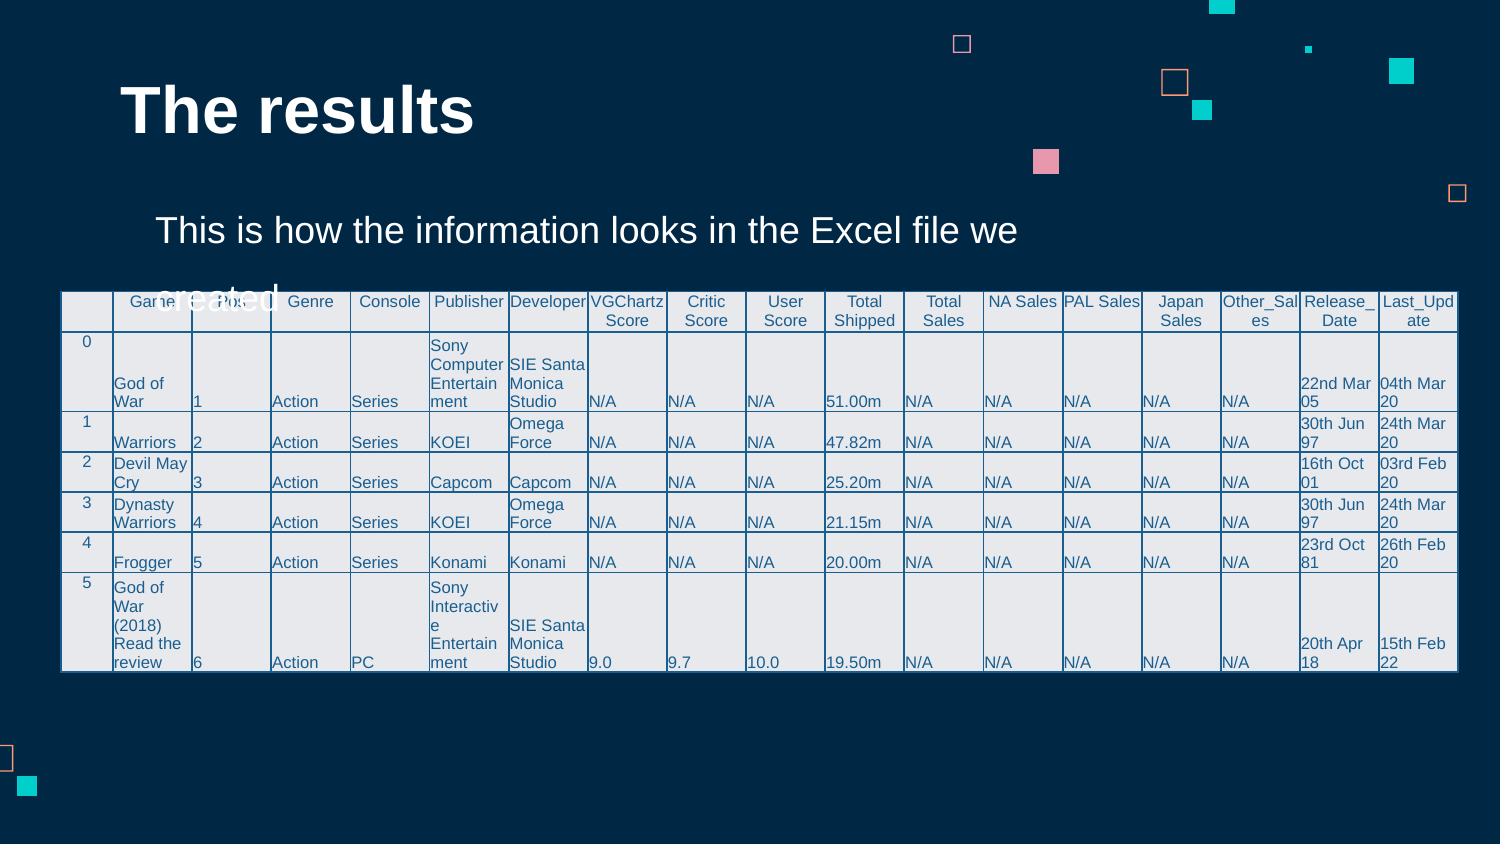

# The results
This is how the information looks in the Excel file we created

|  | Game | Pos | Genre | Console | Publisher | Developer | VGChartz Score | Critic Score | User Score | Total Shipped | Total Sales | NA Sales | PAL Sales | Japan Sales | Other\_Sales | Release\_Date | Last\_Update |
| --- | --- | --- | --- | --- | --- | --- | --- | --- | --- | --- | --- | --- | --- | --- | --- | --- | --- |
| 0 | God of War | 1 | Action | Series | Sony Computer Entertainment | SIE Santa Monica Studio | N/A | N/A | N/A | 51.00m | N/A | N/A | N/A | N/A | N/A | 22nd Mar 05 | 04th Mar 20 |
| 1 | Warriors | 2 | Action | Series | KOEI | Omega Force | N/A | N/A | N/A | 47.82m | N/A | N/A | N/A | N/A | N/A | 30th Jun 97 | 24th Mar 20 |
| 2 | Devil May Cry | 3 | Action | Series | Capcom | Capcom | N/A | N/A | N/A | 25.20m | N/A | N/A | N/A | N/A | N/A | 16th Oct 01 | 03rd Feb 20 |
| 3 | Dynasty Warriors | 4 | Action | Series | KOEI | Omega Force | N/A | N/A | N/A | 21.15m | N/A | N/A | N/A | N/A | N/A | 30th Jun 97 | 24th Mar 20 |
| 4 | Frogger | 5 | Action | Series | Konami | Konami | N/A | N/A | N/A | 20.00m | N/A | N/A | N/A | N/A | N/A | 23rd Oct 81 | 26th Feb 20 |
| 5 | God of War (2018) Read the review | 6 | Action | PC | Sony Interactive Entertainment | SIE Santa Monica Studio | 9.0 | 9.7 | 10.0 | 19.50m | N/A | N/A | N/A | N/A | N/A | 20th Apr 18 | 15th Feb 22 |